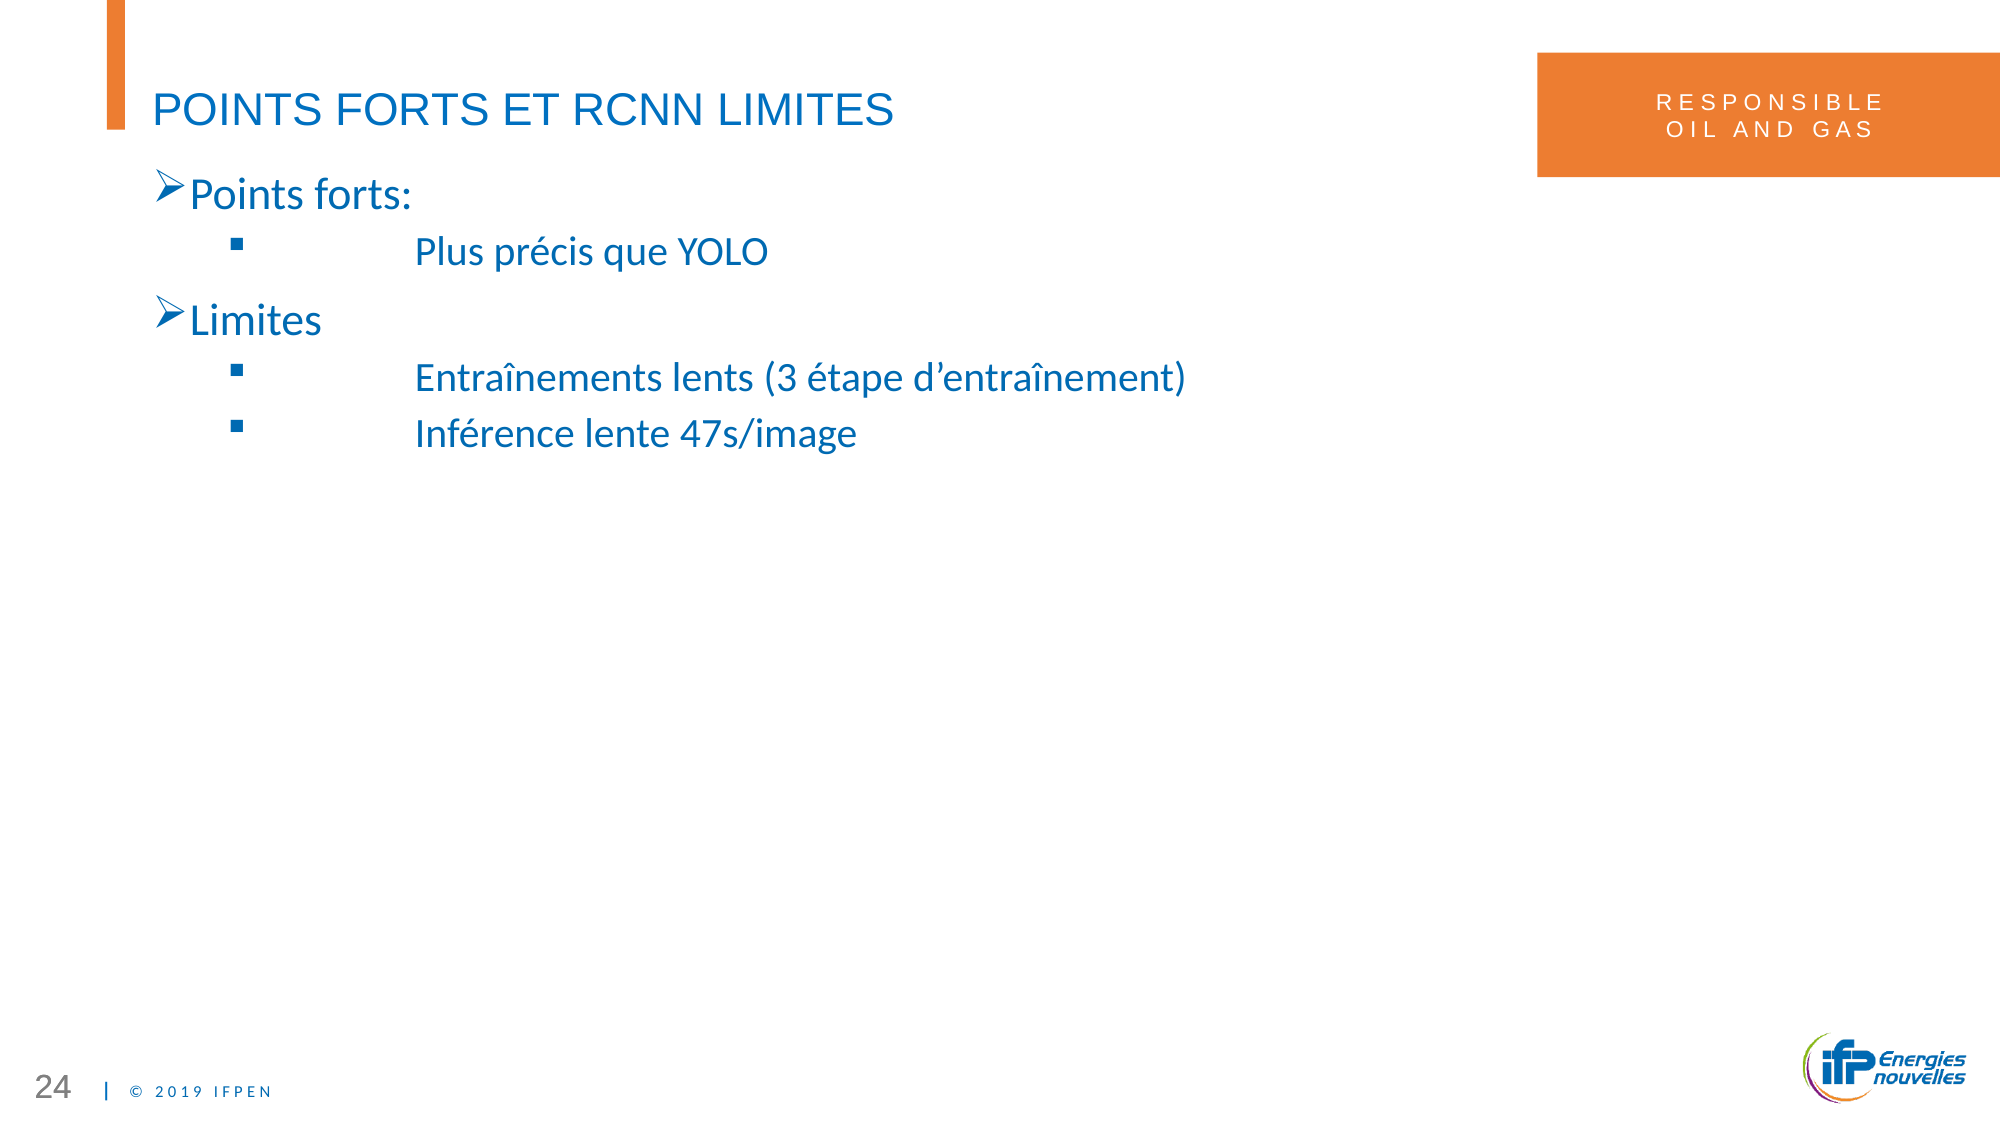

# POINTS FORTS ET RCNN LIMITES
Points forts:
	Plus précis que YOLO
Limites
	Entraînements lents (3 étape d’entraînement)
	Inférence lente 47s/image